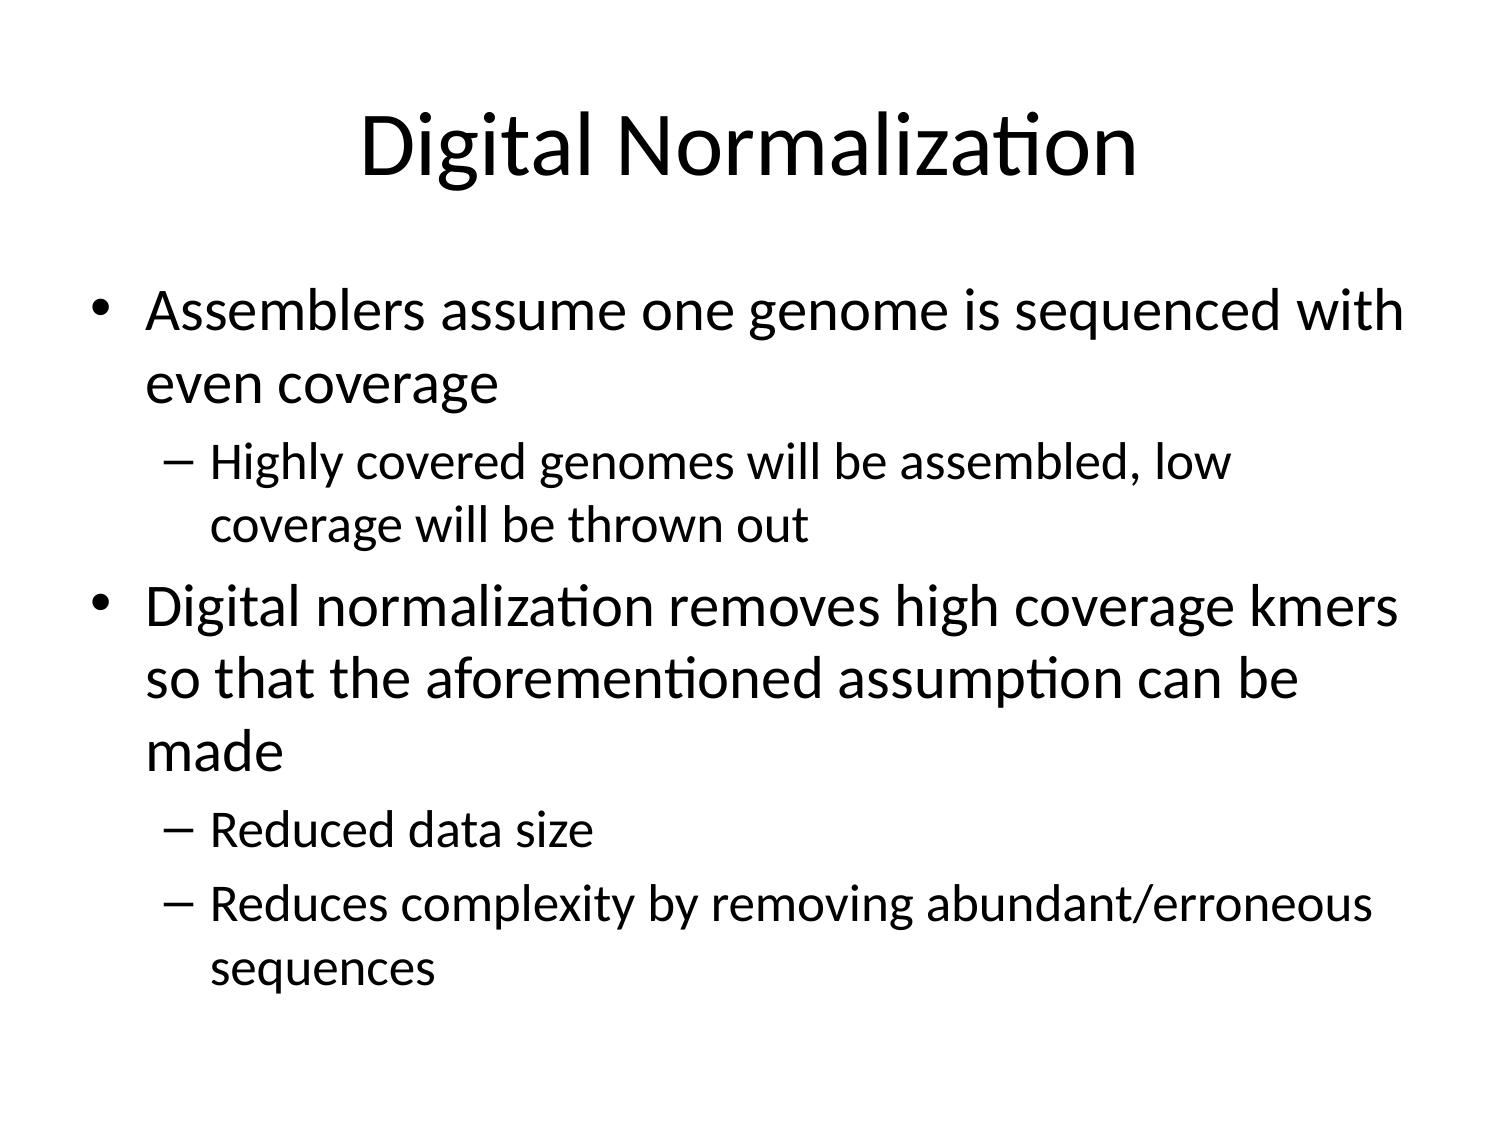

# Digital Normalization
Assemblers assume one genome is sequenced with even coverage
Highly covered genomes will be assembled, low coverage will be thrown out
Digital normalization removes high coverage kmers so that the aforementioned assumption can be made
Reduced data size
Reduces complexity by removing abundant/erroneous sequences